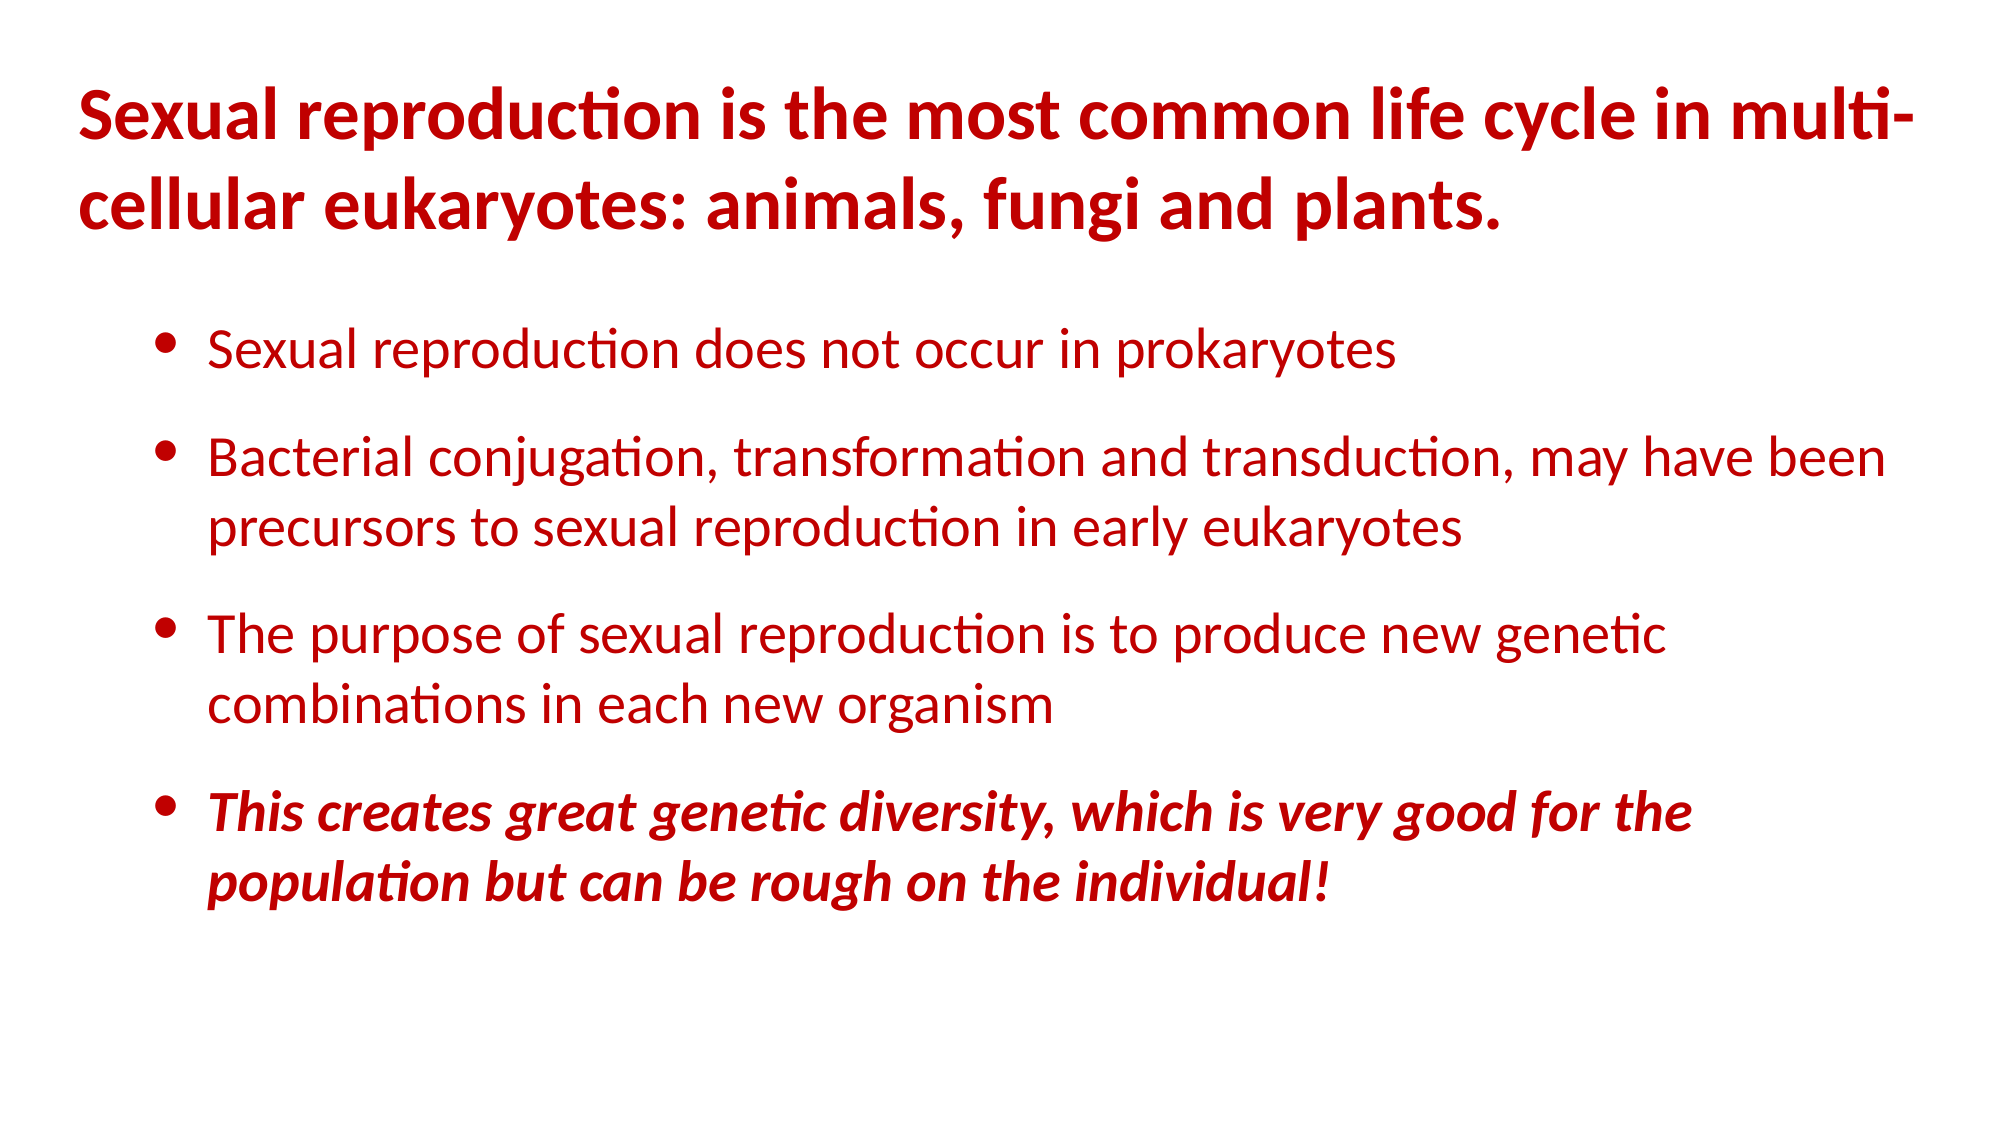

Sexual reproduction is the most common life cycle in multi-cellular eukaryotes: animals, fungi and plants.
Sexual reproduction does not occur in prokaryotes
Bacterial conjugation, transformation and transduction, may have been precursors to sexual reproduction in early eukaryotes
The purpose of sexual reproduction is to produce new genetic combinations in each new organism
This creates great genetic diversity, which is very good for the population but can be rough on the individual!